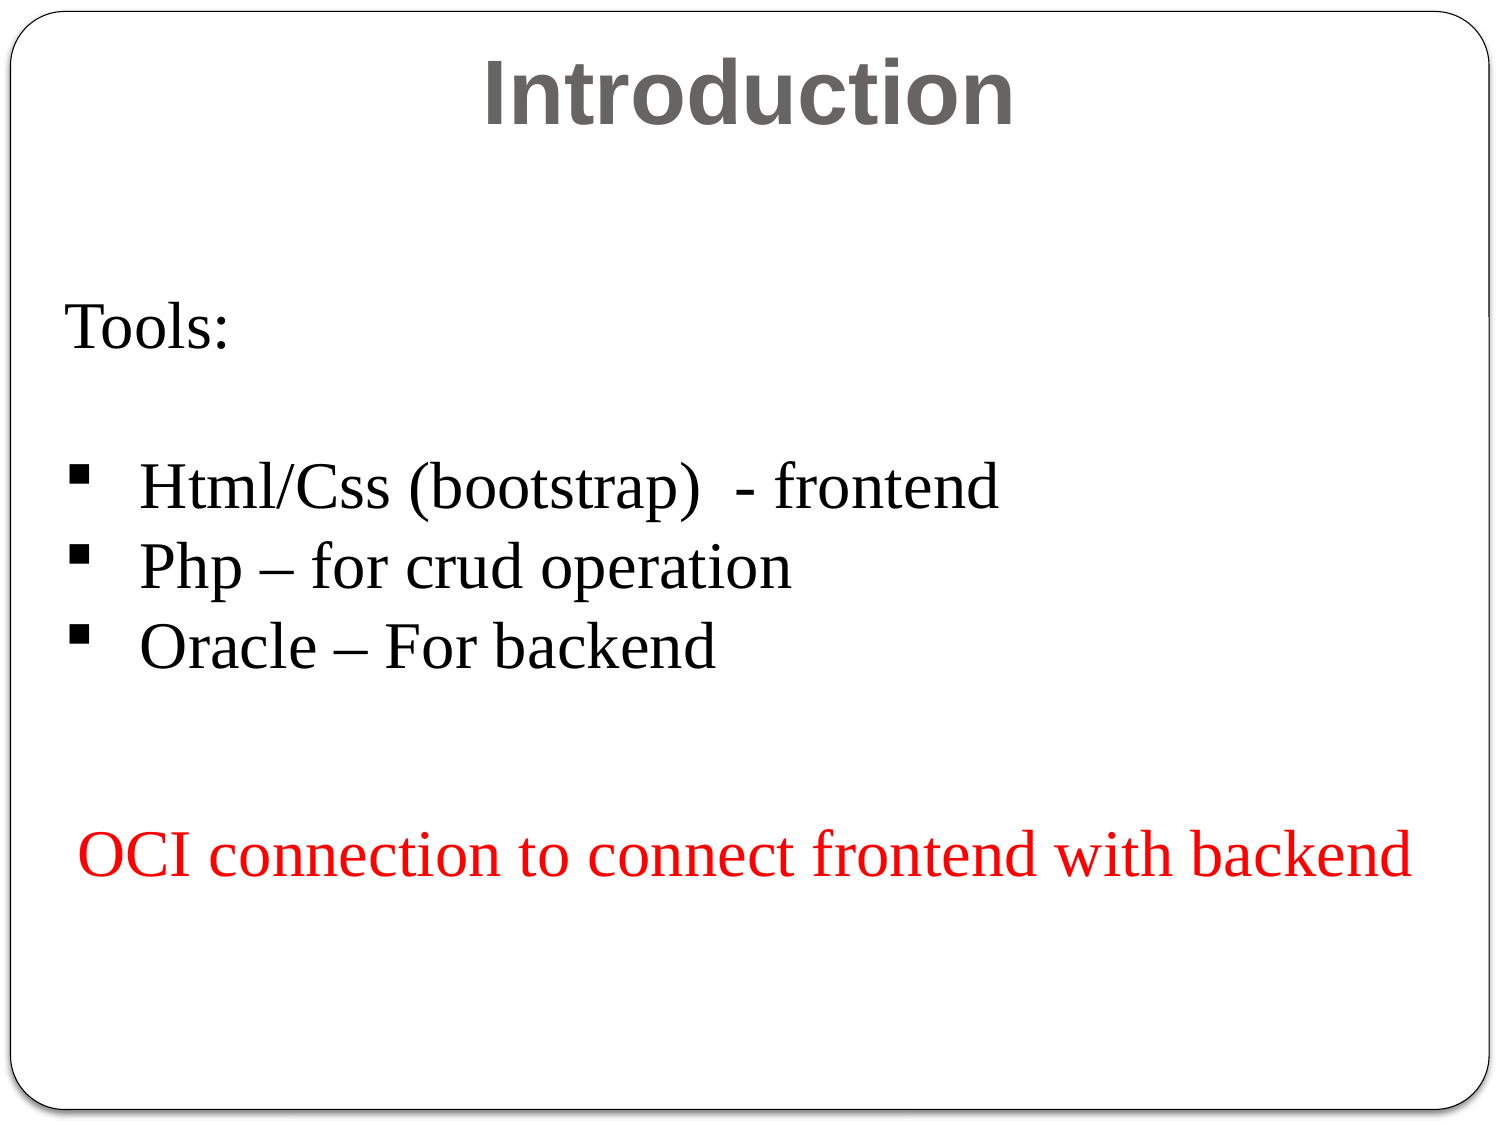

Introduction
Tools:

Html/Css (bootstrap)  - frontend
Php – for crud operation
Oracle – For backend

OCI connection to connect frontend with backend